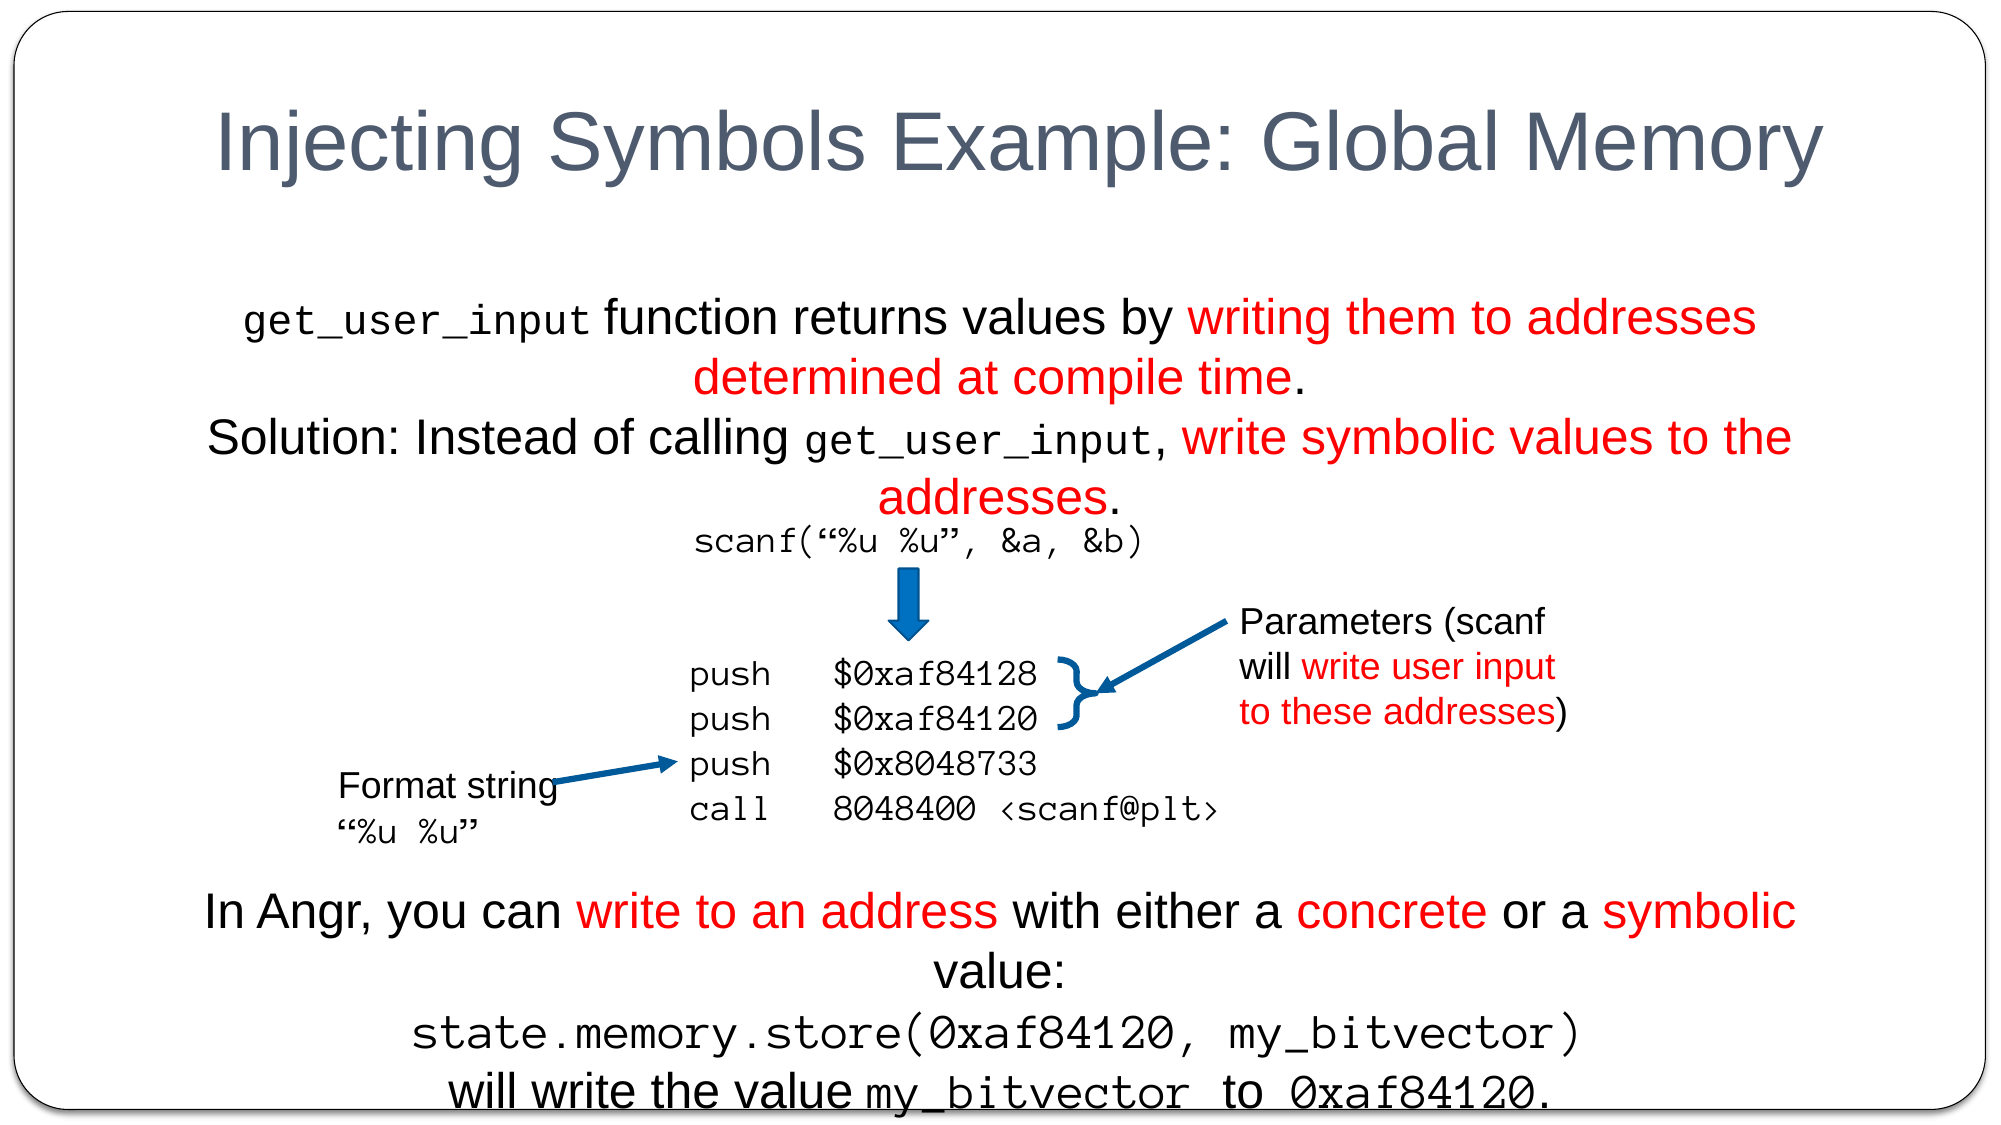

# Injecting Symbols Example: Global Memory
get_user_input function returns values by writing them to addresses determined at compile time.
Solution: Instead of calling get_user_input, write symbolic values to the addresses.
scanf(“%u %u”, &a, &b)

Parameters (scanf will write user input to these addresses)
push   $0xaf84128
push   $0xaf84120
push   $0x8048733
call   8048400 <scanf@plt>

Format string “%u %u”
In Angr, you can write to an address with either a concrete or a symbolic value:
state.memory.store(0xaf84120, my_bitvector)
will write the value my_bitvector  to  0xaf84120.